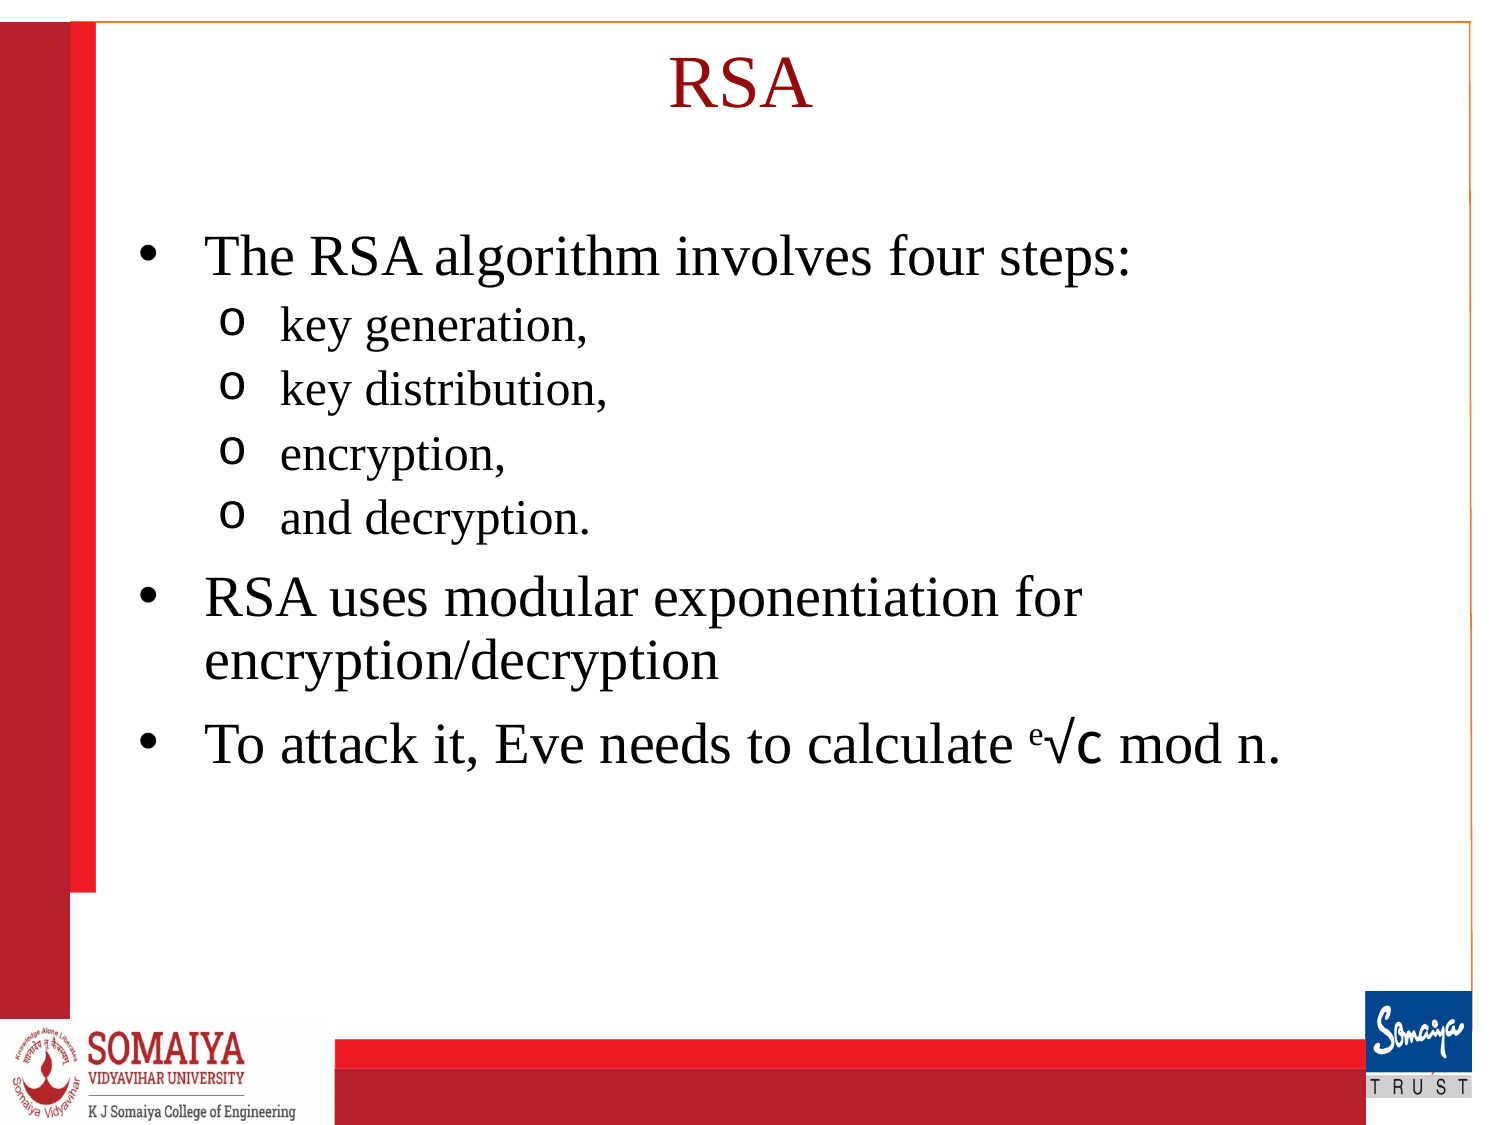

# RSA
The RSA algorithm involves four steps:
key generation,
key distribution,
encryption,
and decryption.
RSA uses modular exponentiation for encryption/decryption
To attack it, Eve needs to calculate e√c mod n.